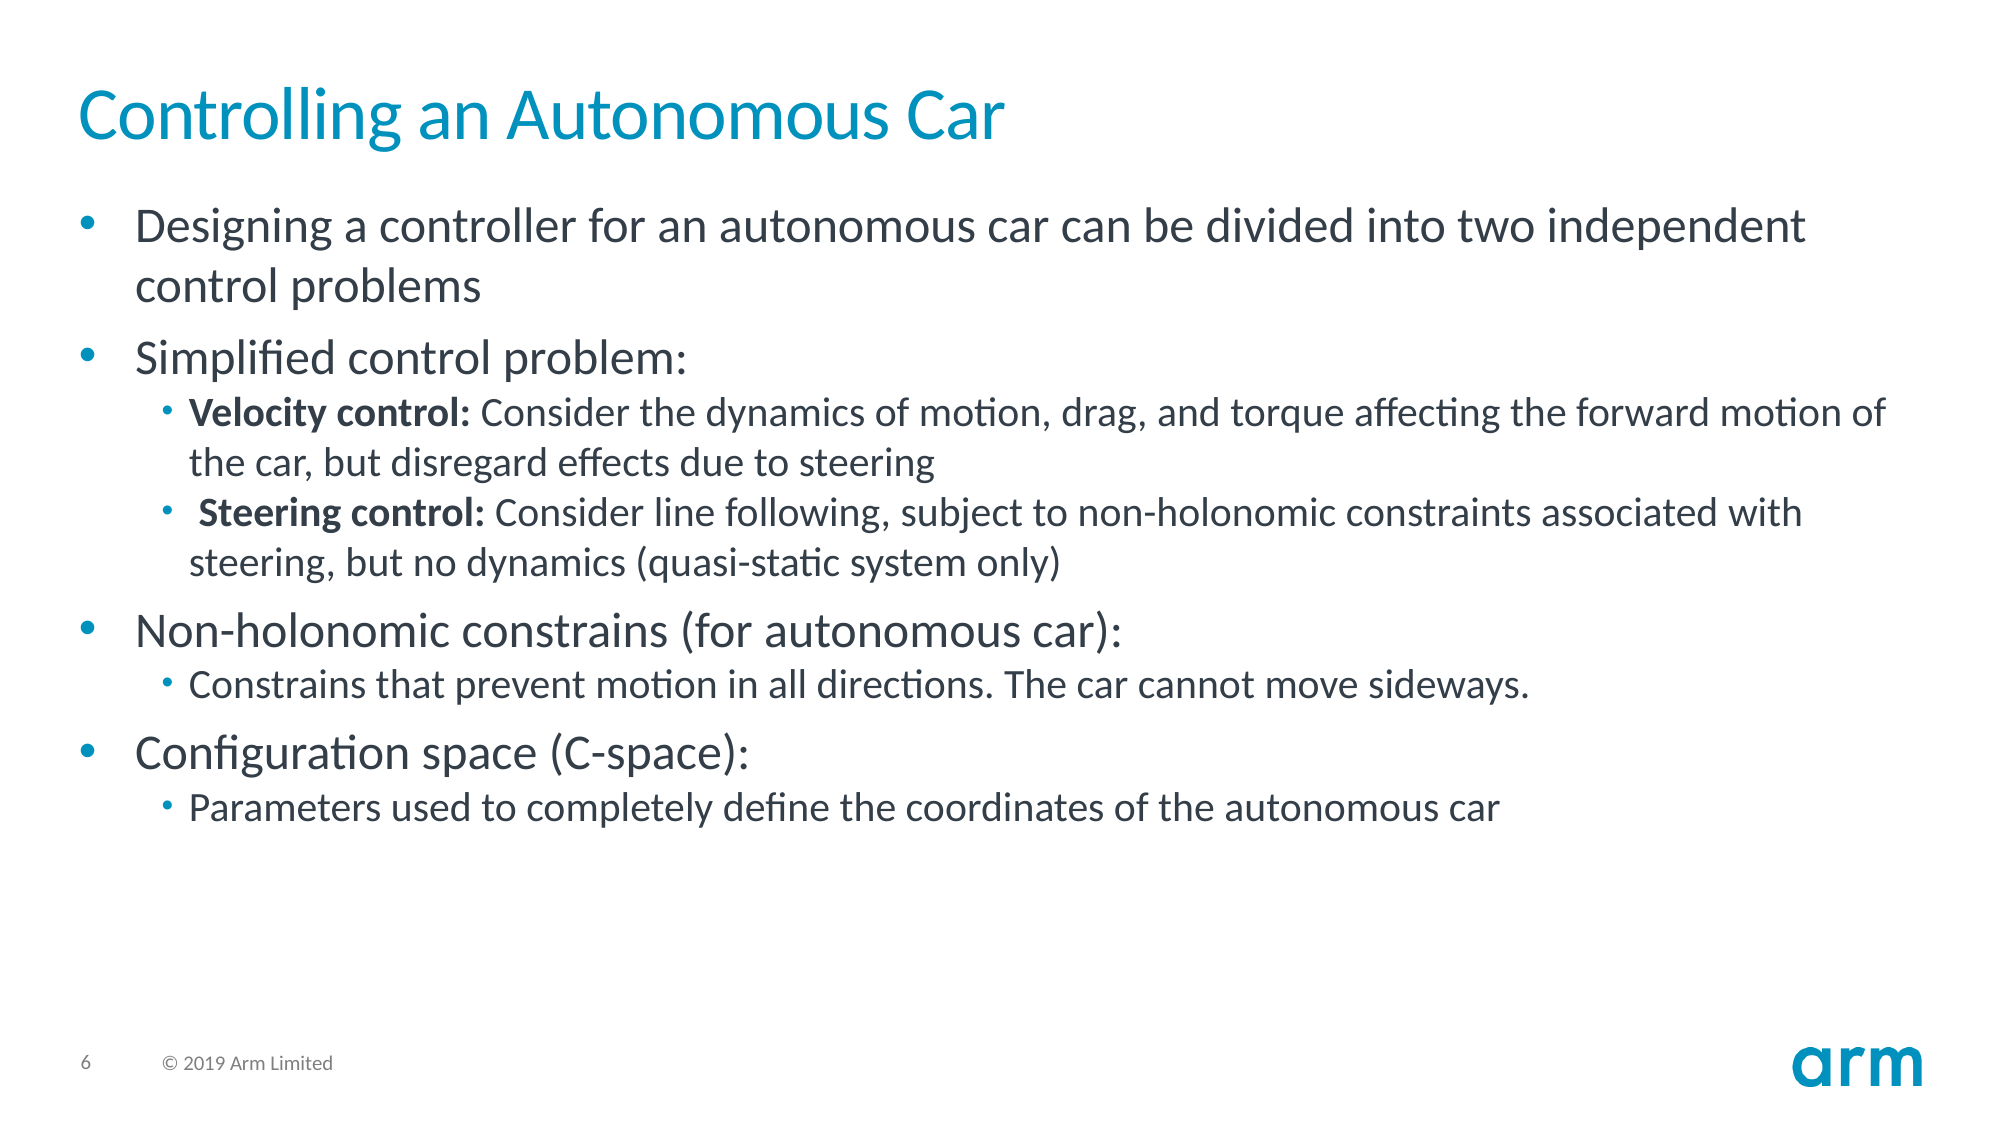

# Controlling an Autonomous Car
Designing a controller for an autonomous car can be divided into two independent control problems
Simplified control problem:
Velocity control: Consider the dynamics of motion, drag, and torque affecting the forward motion of the car, but disregard effects due to steering
 Steering control: Consider line following, subject to non-holonomic constraints associated with steering, but no dynamics (quasi-static system only)
Non-holonomic constrains (for autonomous car):
Constrains that prevent motion in all directions. The car cannot move sideways.
Configuration space (C-space):
Parameters used to completely define the coordinates of the autonomous car